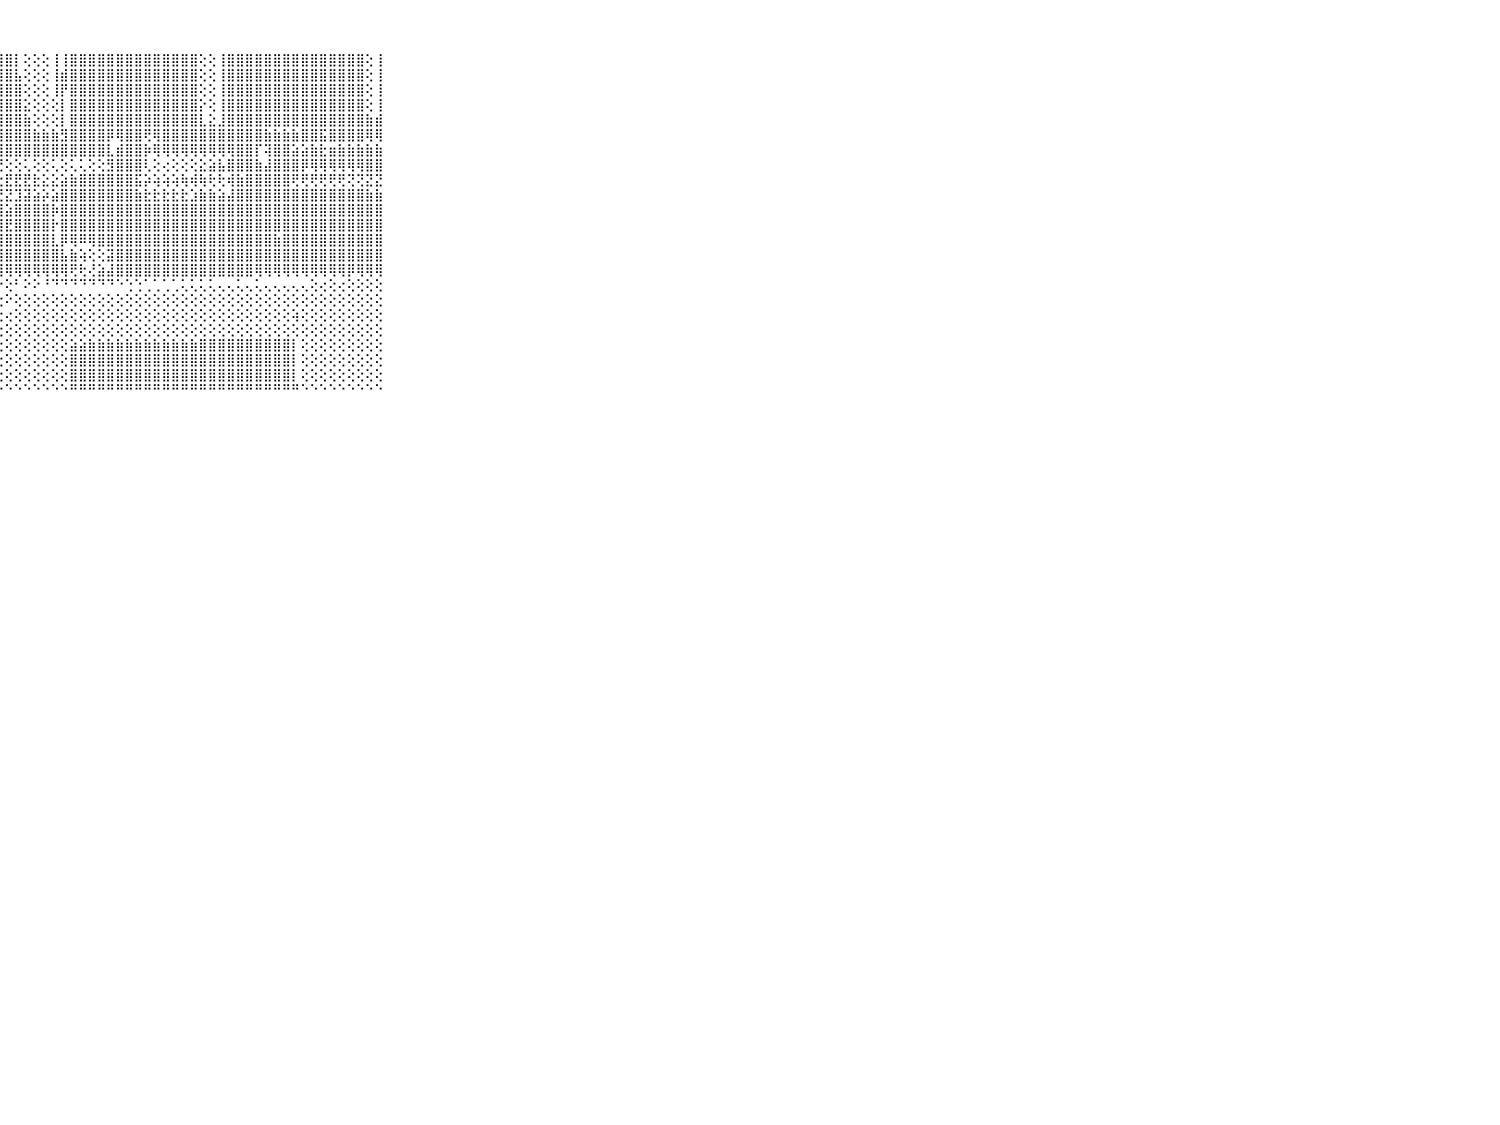

⠀⠀⠀⠀⠀⠀⠀⠀⠀⠀⠀⢕⡕⢕⢕⢕⢸⣿⣿⣿⣿⣿⣿⣿⣿⣿⣿⣿⣿⡇⢕⢕⢕⢸⢸⣿⣿⣿⣿⣿⣿⣿⣿⣿⣿⣿⣿⣿⣿⢕⢕⢸⣿⣿⣿⣿⣿⣿⣿⣿⣿⣿⣿⣿⣿⣿⣿⢕⢸⠀⠀⠀⠀⠀⠀⠀⠀⠀⠀⠀⠀
⠀⠀⠀⠀⠀⠀⠀⠀⠀⠀⠀⢸⣿⢕⢕⢕⢜⣿⣿⣿⣿⣿⣿⣿⣿⣿⣿⣿⣿⣧⢕⢕⢕⢸⣾⣿⣿⣿⣿⣿⣿⣿⣿⣿⣿⣿⣿⣿⣿⢕⢕⢸⣿⣿⣿⣿⣿⣿⣿⣿⣿⣿⣿⣿⣿⣿⣿⢕⢸⠀⠀⠀⠀⠀⠀⠀⠀⠀⠀⠀⠀
⠀⠀⠀⠀⠀⠀⠀⠀⠀⠀⠀⢸⣿⡇⢕⢕⢕⣿⣿⣿⣿⣿⣿⣿⣿⣿⣿⣿⣿⣿⢕⢕⢕⢸⡟⣿⣿⣿⣿⣿⣿⣿⣿⣿⣿⣿⣿⣿⣿⢕⢕⢸⣿⣿⣿⣿⣿⣿⣿⣿⣿⣿⣿⣿⣿⣿⣿⢕⢸⠀⠀⠀⠀⠀⠀⠀⠀⠀⠀⠀⠀
⠀⠀⠀⠀⠀⠀⠀⠀⠀⠀⠀⢱⣿⣧⢕⢕⢕⣿⣿⣿⣿⣿⣿⣿⣿⣿⣿⣿⣿⣿⣕⢕⢕⢕⡇⣿⣿⣿⣿⣿⣿⣿⣿⣿⣿⣿⣿⣿⣿⡕⢕⢸⣿⣿⣿⣿⣿⣿⣿⣿⣿⣿⣿⣿⣿⣿⣿⢕⢸⠀⠀⠀⠀⠀⠀⠀⠀⠀⠀⠀⠀
⠀⠀⠀⠀⠀⠀⠀⠀⠀⠀⠀⢹⣿⣽⢕⢹⡕⢻⣿⣿⣿⣿⣿⣿⣿⣿⣿⣿⣿⣿⣷⢕⢕⢕⡇⣿⣿⣿⣿⣿⣿⣿⣿⣿⣿⣿⣿⣿⣿⣇⣕⣸⣿⣿⣿⣿⣿⣿⣿⣿⣿⣿⣿⣿⣿⣿⣿⣷⣾⠀⠀⠀⠀⠀⠀⠀⠀⠀⠀⠀⠀
⠀⠀⠀⠀⠀⠀⠀⠀⠀⠀⠀⣽⡿⣿⣵⢽⢧⢼⡿⡿⡿⡿⣿⢿⢿⢿⣿⣿⣿⣿⣿⣷⣷⣷⣻⣿⣿⣿⣿⡿⢿⣿⣿⢟⢿⣿⣿⣿⣿⣿⣿⣿⣿⣿⣿⣿⣷⣷⣷⣷⣿⣿⣯⣿⣿⣿⣿⢿⢿⠀⠀⠀⠀⠀⠀⠀⠀⠀⠀⠀⠀
⠀⠀⠀⠀⠀⠀⠀⠀⠀⠀⠀⣷⣷⣿⣿⣾⣿⣿⣿⣿⣿⣿⣿⣿⣿⣿⣿⣿⣿⣿⣿⣿⣿⣿⣿⣿⣿⣿⣿⣇⣾⣿⣿⡷⢿⢿⢿⢿⢿⢿⢿⢿⢿⣿⣿⡏⢽⣿⣿⣵⣵⣷⣗⣶⣷⣷⣷⣷⣷⠀⠀⠀⠀⠀⠀⠀⠀⠀⠀⠀⠀
⠀⠀⠀⠀⠀⠀⠀⠀⠀⠀⠀⠛⠛⠛⠛⢋⣝⣝⣝⢙⢝⢙⢝⢝⢝⢝⢝⢝⢕⢕⢅⢕⢕⢅⢕⢅⢅⢕⢕⣻⣿⣿⣿⢇⢕⢔⢕⢕⢕⣕⣵⣧⣿⣿⣿⣷⣼⣿⣿⣿⡿⢿⢿⢿⢿⢿⢿⣿⣿⠀⠀⠀⠀⠀⠀⠀⠀⠀⠀⠀⠀
⠀⠀⠀⠀⠀⠀⠀⠀⠀⠀⠀⢔⢕⢕⢵⣿⣿⣿⣿⣿⣷⣧⣱⣕⣗⣗⣟⣗⣟⣟⣟⣗⣕⣕⣵⣷⣿⣿⣿⣿⣿⣿⣯⡵⢵⢵⢵⢷⢾⢷⢗⢗⢾⣷⣿⣿⣿⣿⣿⢟⢟⢟⢟⢟⢟⢝⢝⣝⣝⠀⠀⠀⠀⠀⠀⠀⠀⠀⠀⠀⠀
⠀⠀⠀⠀⠀⠀⠀⠀⠀⠀⠀⢑⢑⢜⣿⣿⣿⣿⣿⣿⣿⣿⣯⣝⣝⣝⣝⣝⣝⣹⣽⣵⡵⣵⣿⣿⣿⣿⣿⣿⣿⣿⣷⣗⣗⣗⣗⣗⣱⣷⣷⣵⣼⣿⣿⣿⣿⣿⣿⣿⣿⣿⣿⣿⣿⣿⣿⣷⣷⠀⠀⠀⠀⠀⠀⠀⠀⠀⠀⠀⠀
⠀⠀⠀⠀⠀⠀⠀⠀⠀⠀⠀⣧⣷⣾⣿⣿⣿⣿⣿⣿⣿⣿⣿⣿⣿⣿⣿⣿⣵⣿⣿⣿⣿⡷⣿⣿⣿⣿⣿⣿⣿⣿⣿⣿⣿⣿⣿⣿⣿⣿⣿⣿⣿⣿⣿⣿⣿⣿⣿⣿⣿⣿⣿⣿⣿⣿⣿⣿⣿⠀⠀⠀⠀⠀⠀⠀⠀⠀⠀⠀⠀
⠀⠀⠀⠀⠀⠀⠀⠀⠀⠀⠀⣿⣿⣿⣿⣿⣿⣿⣿⣿⣿⣿⣿⣿⣿⣿⣿⣿⣟⣿⣿⣿⣿⡗⣿⣿⣿⣿⣿⣿⣿⣿⣿⣿⣿⣿⣿⣿⣿⣿⣿⣿⣿⣿⣿⣿⣿⣿⣿⣿⣿⣿⣿⣿⣿⣿⣿⣿⣿⠀⠀⠀⠀⠀⠀⠀⠀⠀⠀⠀⠀
⠀⠀⠀⠀⠀⠀⠀⠀⠀⠀⠀⣿⣿⣿⣿⣿⣿⣿⣿⣿⣿⣿⣿⣿⣿⣿⣿⣿⣿⣿⣿⣿⣿⣇⡿⢿⠿⢿⣿⣿⣿⣿⣿⣿⣿⣿⣿⣿⣿⣿⣿⣿⣿⣿⣿⣿⣿⣷⣿⣿⣿⣿⣿⣿⣿⣿⣿⣿⣿⠀⠀⠀⠀⠀⠀⠀⠀⠀⠀⠀⠀
⠀⠀⠀⠀⠀⠀⠀⠀⠀⠀⠀⣿⣿⣿⣿⣿⣿⣿⣿⣿⣿⣿⣿⣿⣿⣿⣿⣿⣿⣿⣿⣿⣿⣿⣧⣷⢵⢕⢕⣽⣿⣿⣿⣿⣿⣿⣿⣿⣿⣿⣿⣿⣿⣿⣿⣿⣿⣿⣿⣿⣿⣿⣿⣿⣿⣿⣿⣿⣿⠀⠀⠀⠀⠀⠀⠀⠀⠀⠀⠀⠀
⠀⠀⠀⠀⠀⠀⠀⠀⠀⠀⠀⣿⣿⣿⣿⣿⣿⣿⣿⣿⣿⣿⣿⣿⣿⣿⡿⢿⢿⢿⢿⢿⢿⢿⢿⢟⢗⢜⣵⣼⣿⣿⣿⣿⣿⣿⣿⣿⣿⣿⣿⣿⣿⣿⣿⢿⢿⢿⢿⢿⢿⢿⢿⢿⢿⡿⢿⢿⢿⠀⠀⠀⠀⠀⠀⠀⠀⠀⠀⠀⠀
⠀⠀⠀⠀⠀⠀⠀⠀⠀⠀⠀⠿⠿⠿⠿⠟⠟⢟⢟⣟⣟⣟⣟⡟⢟⢟⢑⠕⢕⠃⠕⠕⠘⠙⠙⠙⠙⠙⠙⠙⠑⢑⢑⢁⢁⢁⢁⢅⢅⢅⢅⢄⢄⢅⢄⢅⢄⢄⢄⢄⢄⢕⢔⢕⢔⢕⢕⢕⢕⠀⠀⠀⠀⠀⠀⠀⠀⠀⠀⠀⠀
⠀⠀⠀⠀⠀⠀⠀⠀⠀⠀⠀⠀⢄⢄⢔⢔⢔⢔⢔⢕⢕⢕⢕⢕⢕⢕⢕⢕⠕⢕⢕⢕⢕⢕⢕⢕⢕⢕⢕⢕⢕⢕⢕⢕⢕⢕⢕⢕⢕⢕⢕⢕⢕⢕⢕⢕⢕⢕⢕⢕⢕⢕⢕⢕⢕⢕⢕⢕⢕⠀⠀⠀⠀⠀⠀⠀⠀⠀⠀⠀⠀
⠀⠀⠀⠀⠀⠀⠀⠀⠀⠀⠀⢀⢕⢕⢕⢕⢕⢕⢕⢕⢕⢕⢕⢕⢕⢕⢕⢕⢔⢕⢕⢕⢕⢕⢕⢕⢕⢕⢕⢕⢕⢕⢕⢕⢕⢕⢕⢕⢕⢕⢕⢕⢕⢕⢕⢕⢕⢕⢕⢵⢕⢕⢕⢕⢕⢕⢕⢕⢕⠀⠀⠀⠀⠀⠀⠀⠀⠀⠀⠀⠀
⠀⠀⠀⠀⠀⠀⠀⠀⠀⠀⠀⢕⢕⢕⢕⢕⢕⢕⢕⢕⢕⢕⢕⢕⢕⢕⢕⢕⢕⢕⢕⢕⢕⢕⢕⢕⢕⢕⢕⢕⢕⢕⢕⢕⢕⢕⢕⢕⢕⢕⢕⢕⢕⢕⢕⢕⢕⢕⢕⢕⢕⢕⢕⢕⢕⢕⢕⢕⢕⠀⠀⠀⠀⠀⠀⠀⠀⠀⠀⠀⠀
⠀⠀⠀⠀⠀⠀⠀⠀⠀⠀⠀⢕⣕⣕⣕⣕⣕⣕⣕⣵⣼⣽⣵⢕⢕⢕⢕⢕⢕⢕⢕⢕⢕⢕⢕⣵⣵⣷⣷⣷⣷⣷⣷⣷⣷⣷⣷⣷⣷⣿⣿⣿⣿⣿⣿⣿⣿⣿⣿⡇⢕⢕⢕⢕⢕⢕⢕⢕⢕⠀⠀⠀⠀⠀⠀⠀⠀⠀⠀⠀⠀
⠀⠀⠀⠀⠀⠀⠀⠀⠀⠀⠀⣿⣿⣿⣿⣿⣿⣿⣿⣿⣿⣿⣿⢕⢕⢕⢕⢕⢕⢕⢕⢕⢕⢕⢕⣿⣿⣿⣿⣿⣿⣿⣿⣿⣿⣿⣿⣿⣿⣿⣿⣿⣿⣿⣿⣿⣿⣿⣿⡇⢕⢕⢕⢕⢕⢕⢕⢕⢕⠀⠀⠀⠀⠀⠀⠀⠀⠀⠀⠀⠀
⠀⠀⠀⠀⠀⠀⠀⠀⠀⠀⠀⣿⣿⣿⣿⣿⣿⣿⣿⣿⣿⣿⣿⢕⢕⢕⢕⢕⢕⢕⢕⢕⢕⢕⢕⣿⣿⣿⣿⣿⣿⣿⣿⣿⣿⣿⣿⣿⣿⣿⣿⣿⣿⣿⣿⣿⣿⣿⣿⡇⢕⢕⢕⢕⢕⢕⢕⢕⢕⠀⠀⠀⠀⠀⠀⠀⠀⠀⠀⠀⠀
⠀⠀⠀⠀⠀⠀⠀⠀⠀⠀⠀⠛⠛⠛⠛⠛⠛⠛⠛⠛⠛⠛⠛⠑⠑⠑⠑⠑⠑⠑⠑⠑⠑⠑⠑⠛⠛⠛⠛⠛⠛⠛⠛⠛⠛⠛⠛⠛⠛⠛⠛⠛⠛⠛⠛⠛⠛⠛⠛⠛⠑⠑⠑⠑⠑⠑⠑⠑⠑⠀⠀⠀⠀⠀⠀⠀⠀⠀⠀⠀⠀